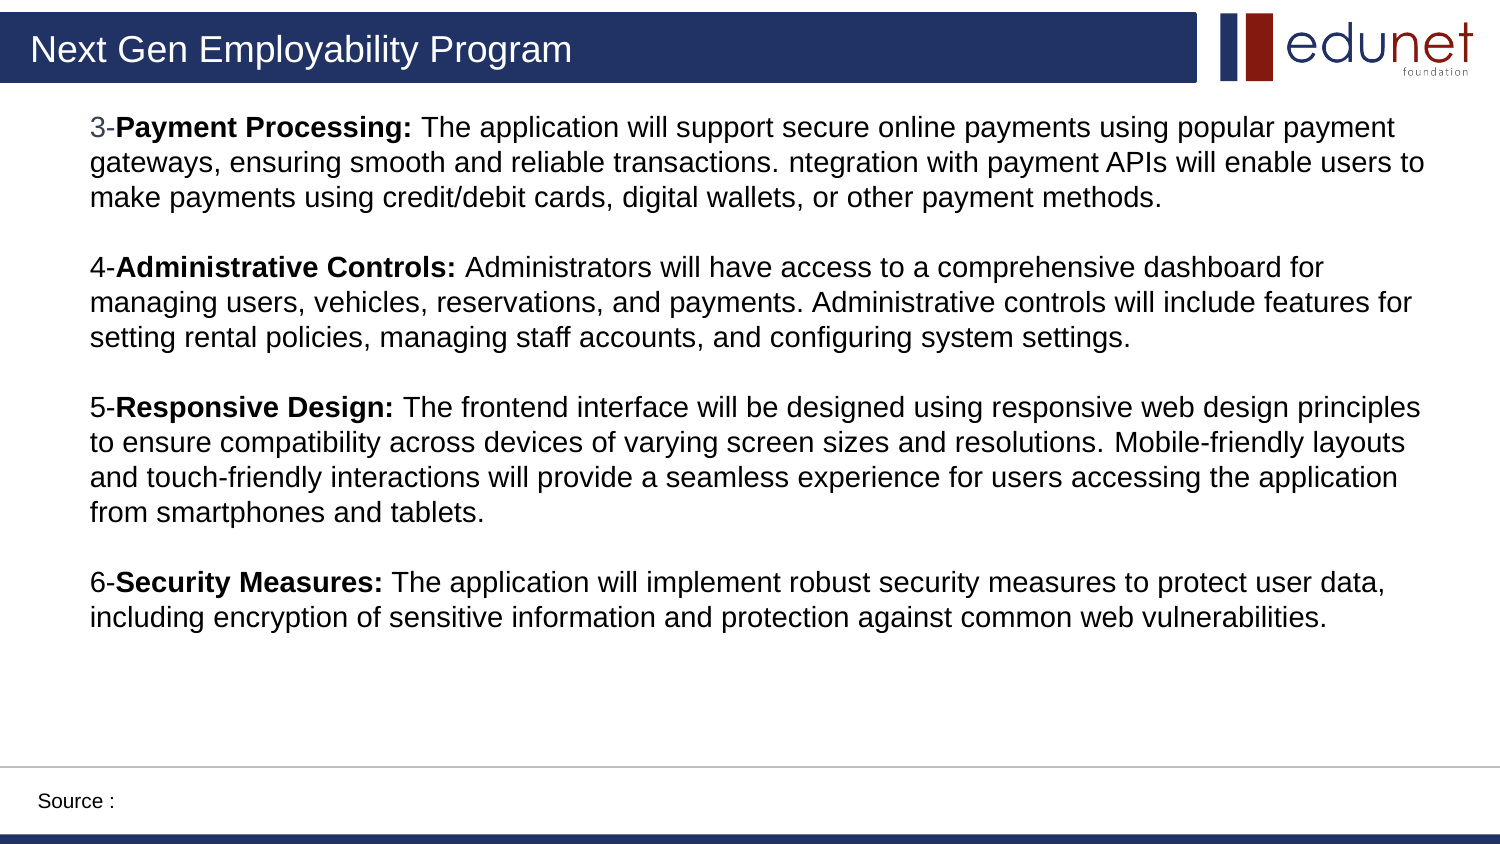

3-Payment Processing: The application will support secure online payments using popular payment gateways, ensuring smooth and reliable transactions. ntegration with payment APIs will enable users to make payments using credit/debit cards, digital wallets, or other payment methods.

4-Administrative Controls: Administrators will have access to a comprehensive dashboard for managing users, vehicles, reservations, and payments. Administrative controls will include features for setting rental policies, managing staff accounts, and configuring system settings.

5-Responsive Design: The frontend interface will be designed using responsive web design principles to ensure compatibility across devices of varying screen sizes and resolutions. Mobile-friendly layouts and touch-friendly interactions will provide a seamless experience for users accessing the application from smartphones and tablets.

6-Security Measures: The application will implement robust security measures to protect user data, including encryption of sensitive information and protection against common web vulnerabilities.

Source :